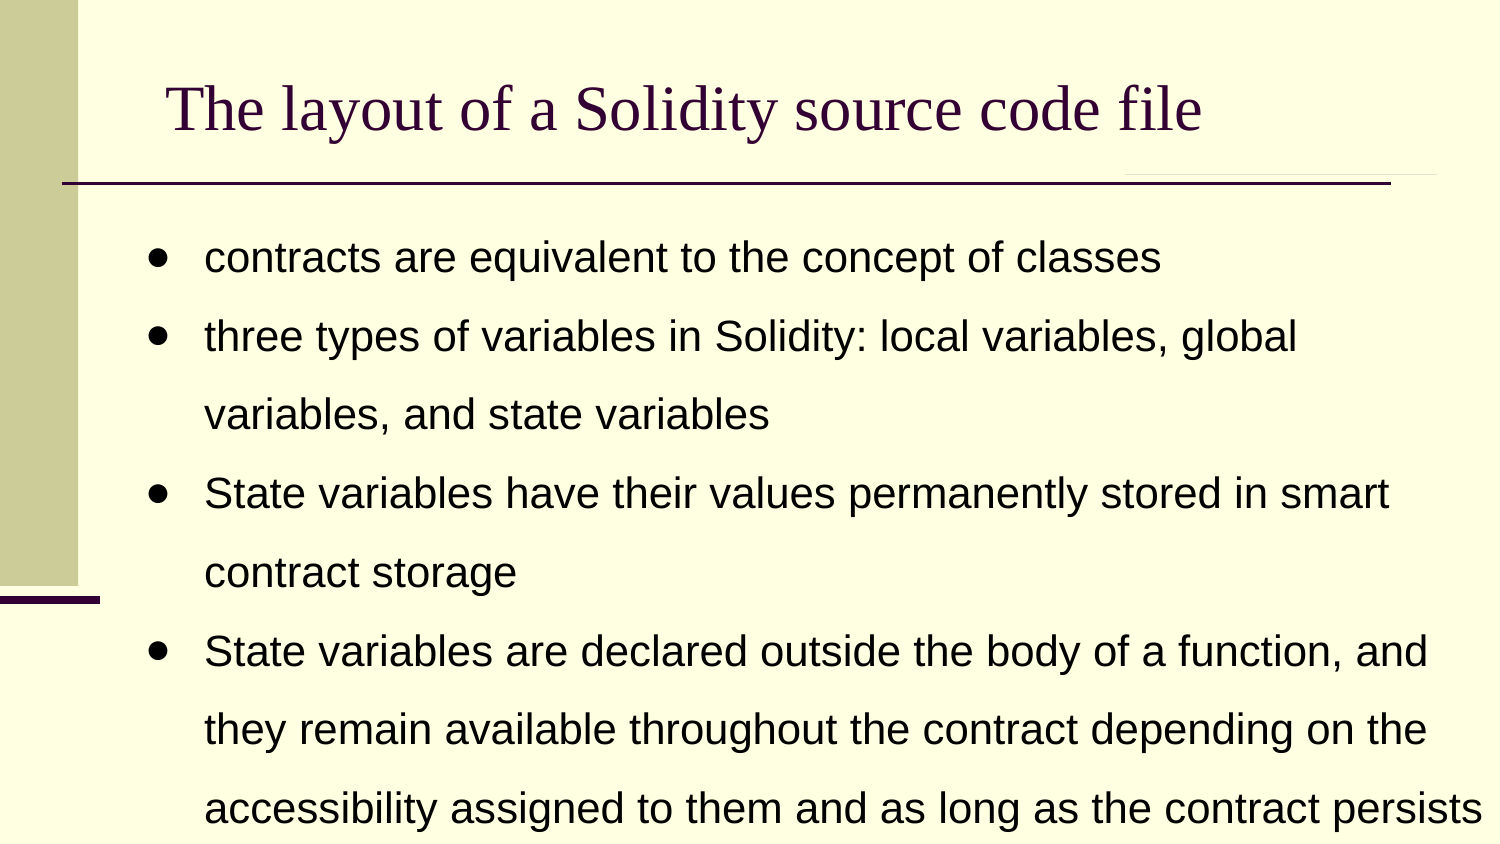

# The layout of a Solidity source code file
contracts are equivalent to the concept of classes
three types of variables in Solidity: local variables, global variables, and state variables
State variables have their values permanently stored in smart contract storage
State variables are declared outside the body of a function, and they remain available throughout the contract depending on the accessibility assigned to them and as long as the contract persists